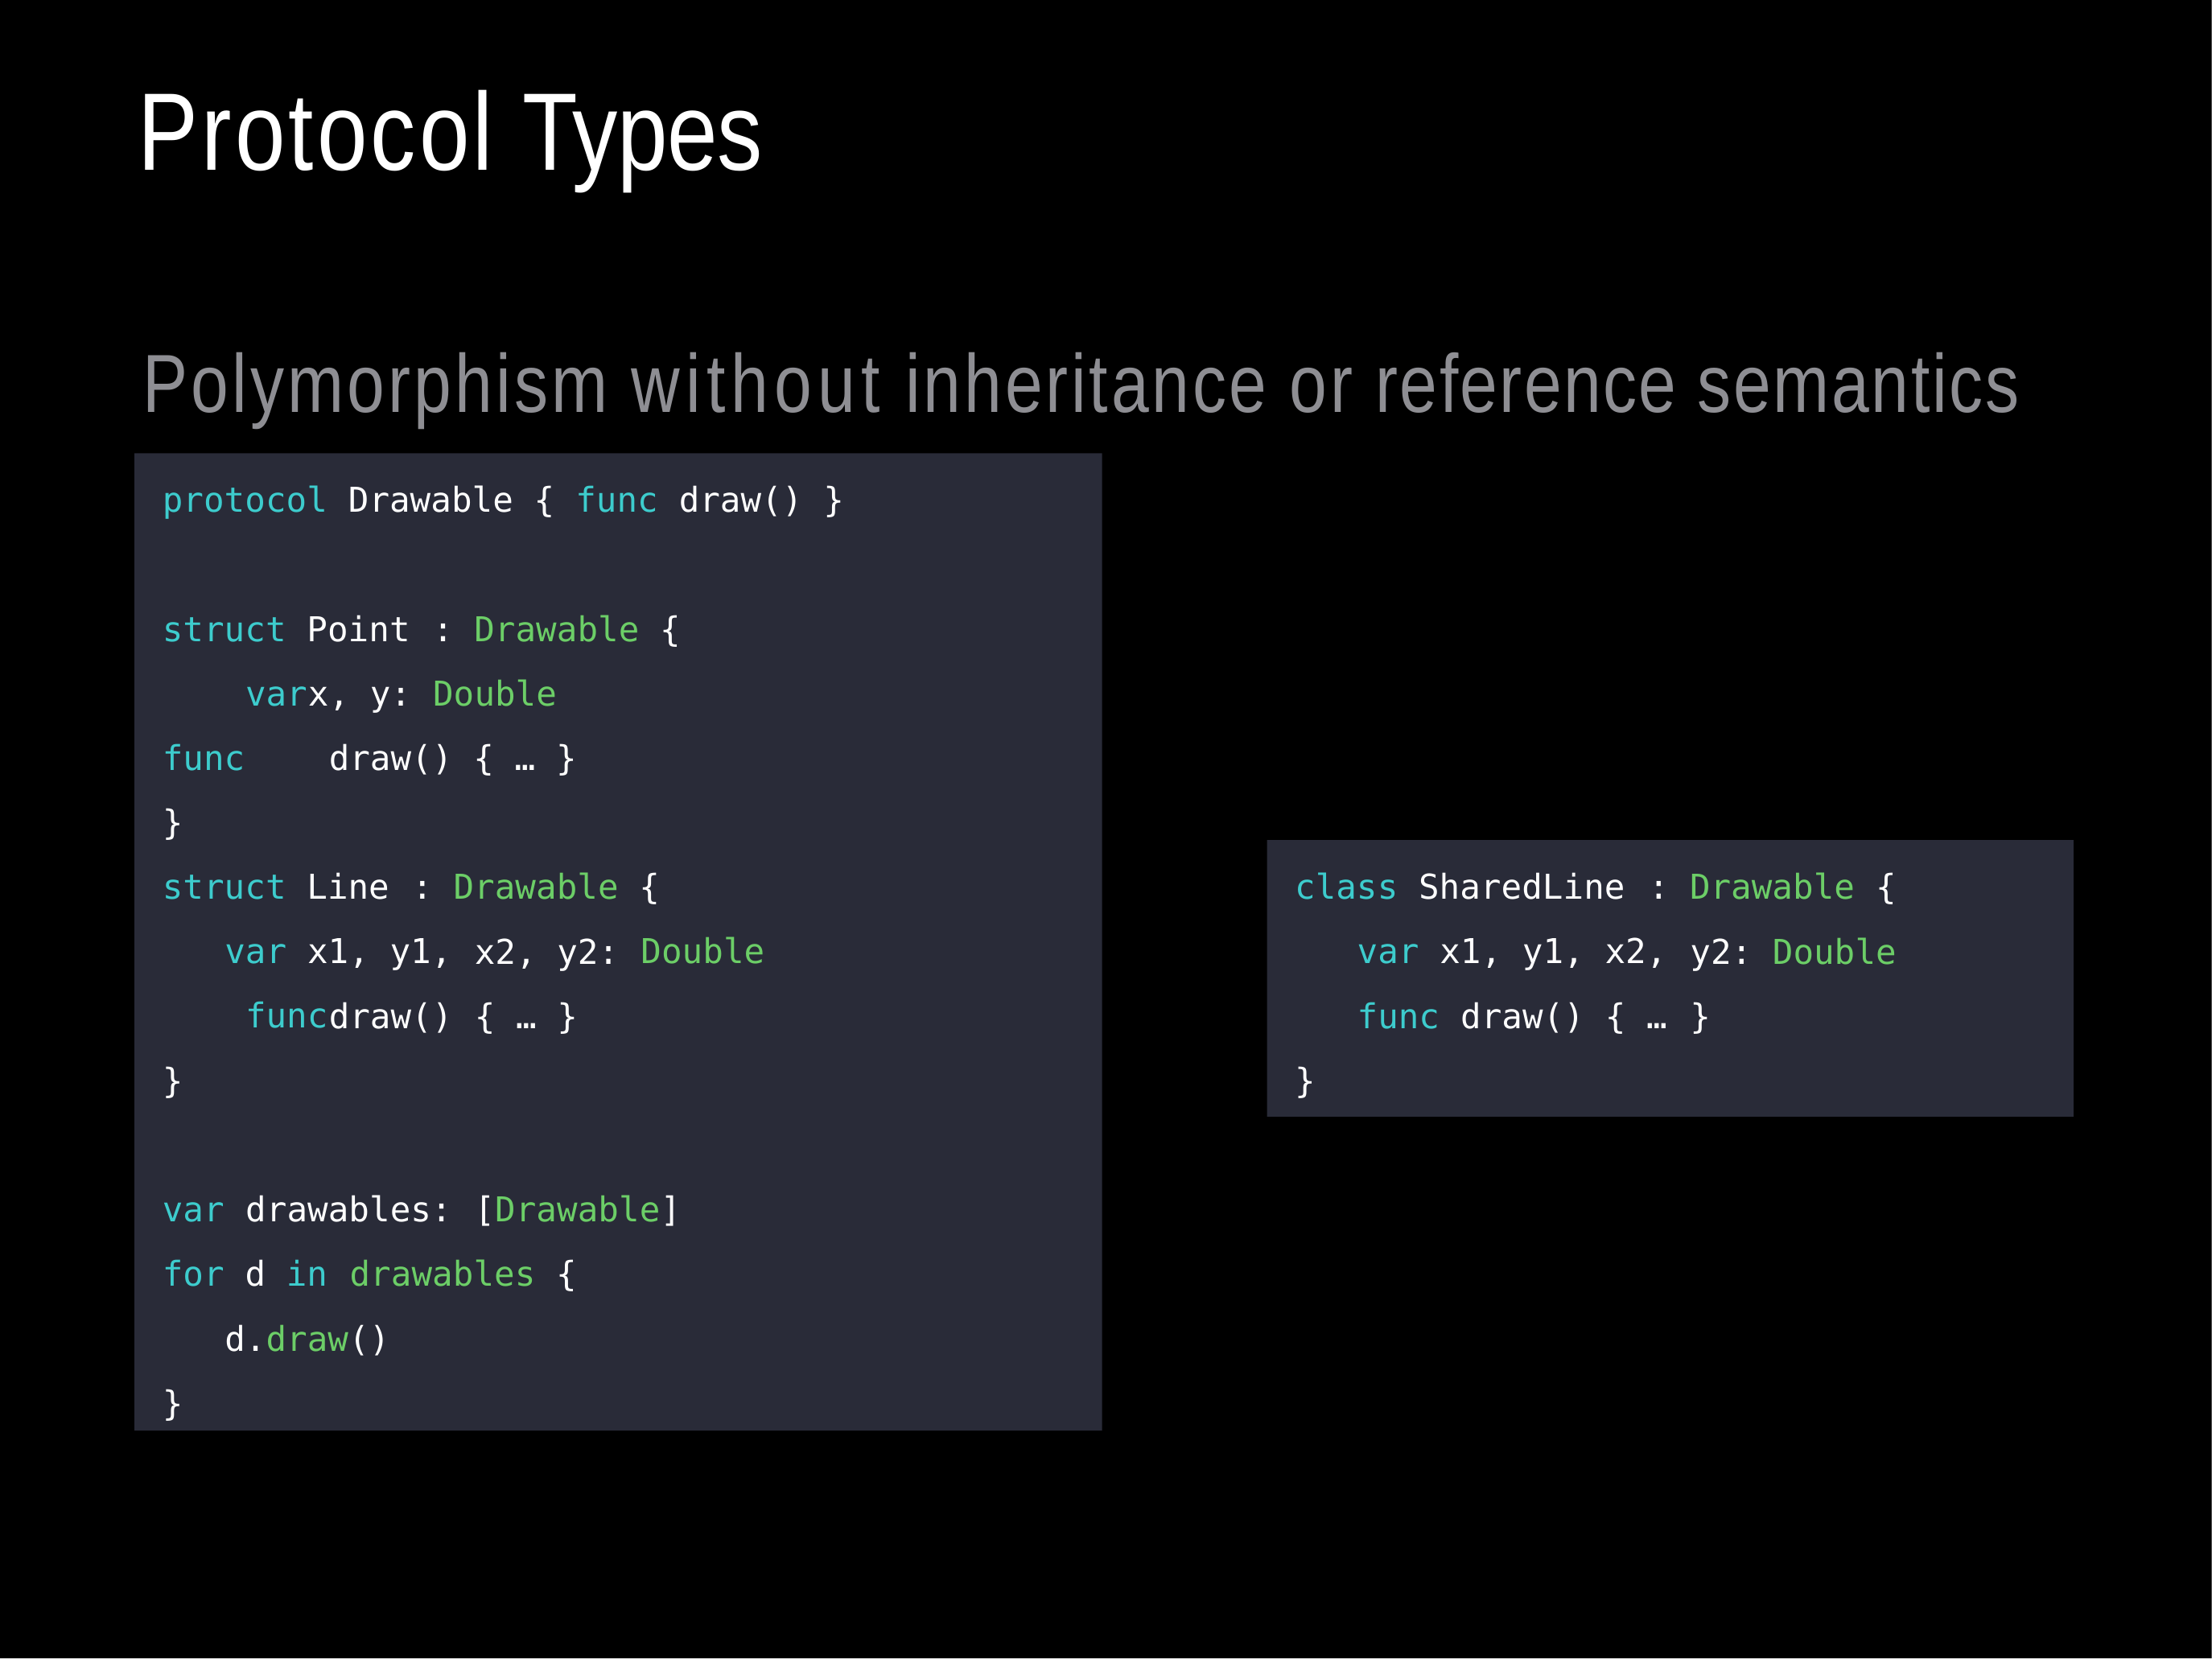

# Protocol Types
Polymorphism without inheritance or reference semantics

protocol Drawable { func draw() }
struct Point  var
func
}
: Drawable {
x, y:
Double
draw() { … }

class SharedLine  var x1, y1, x2,
struct Line  var x1, y1,  func
}
: Drawable {
: Drawable {
Double
y2: Double
}
x2, y2:
{ … }
func draw() { …
draw()
}
var
for d in
drawables:
[Drawable]
drawables {
d.draw()
}